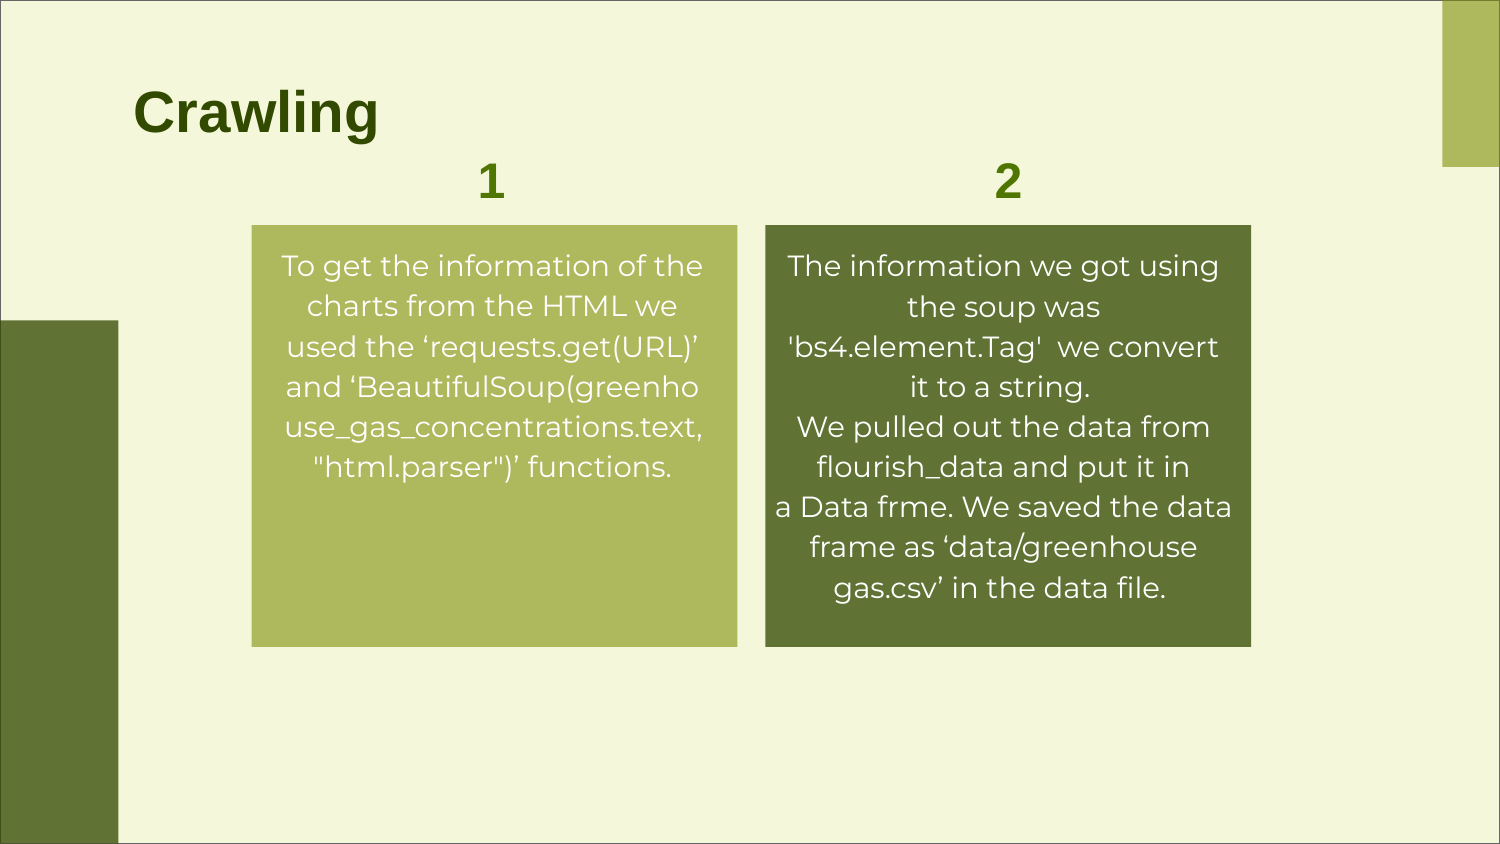

# Crawling
1
2
To get the information of the charts from the HTML we used the ‘requests.get(URL)’
and ‘BeautifulSoup(greenhouse_gas_concentrations.text,"html.parser")’ functions.

The information we got using the soup was 'bs4.element.Tag'  we convert it to a string.
We pulled out the data from flourish_data and put it in a Data frme. We saved the data frame as ‘data/greenhouse gas.csv’ in the data file.